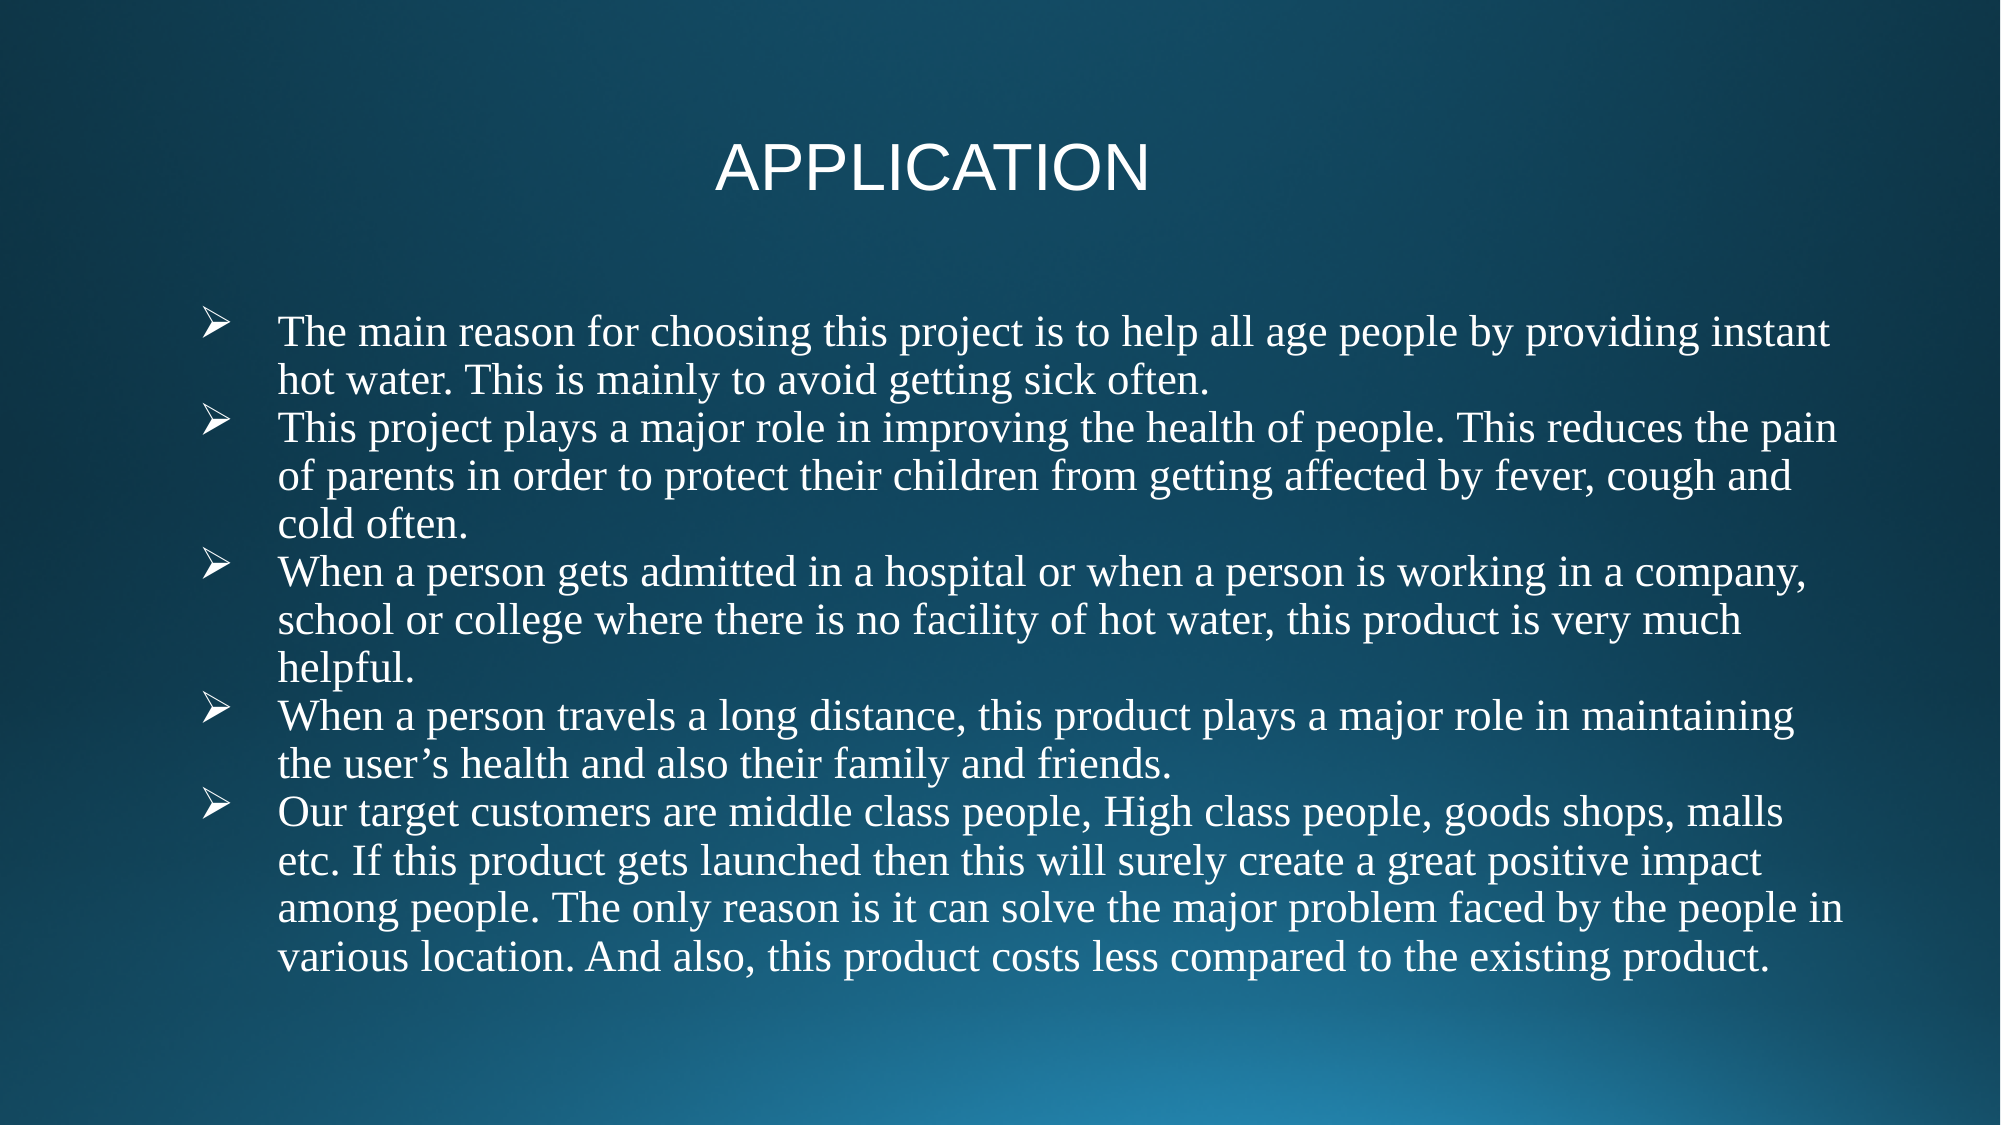

# APPLICATION
The main reason for choosing this project is to help all age people by providing instant hot water. This is mainly to avoid getting sick often.
This project plays a major role in improving the health of people. This reduces the pain of parents in order to protect their children from getting affected by fever, cough and cold often.
When a person gets admitted in a hospital or when a person is working in a company, school or college where there is no facility of hot water, this product is very much helpful.
When a person travels a long distance, this product plays a major role in maintaining the user’s health and also their family and friends.
Our target customers are middle class people, High class people, goods shops, malls etc. If this product gets launched then this will surely create a great positive impact among people. The only reason is it can solve the major problem faced by the people in various location. And also, this product costs less compared to the existing product.